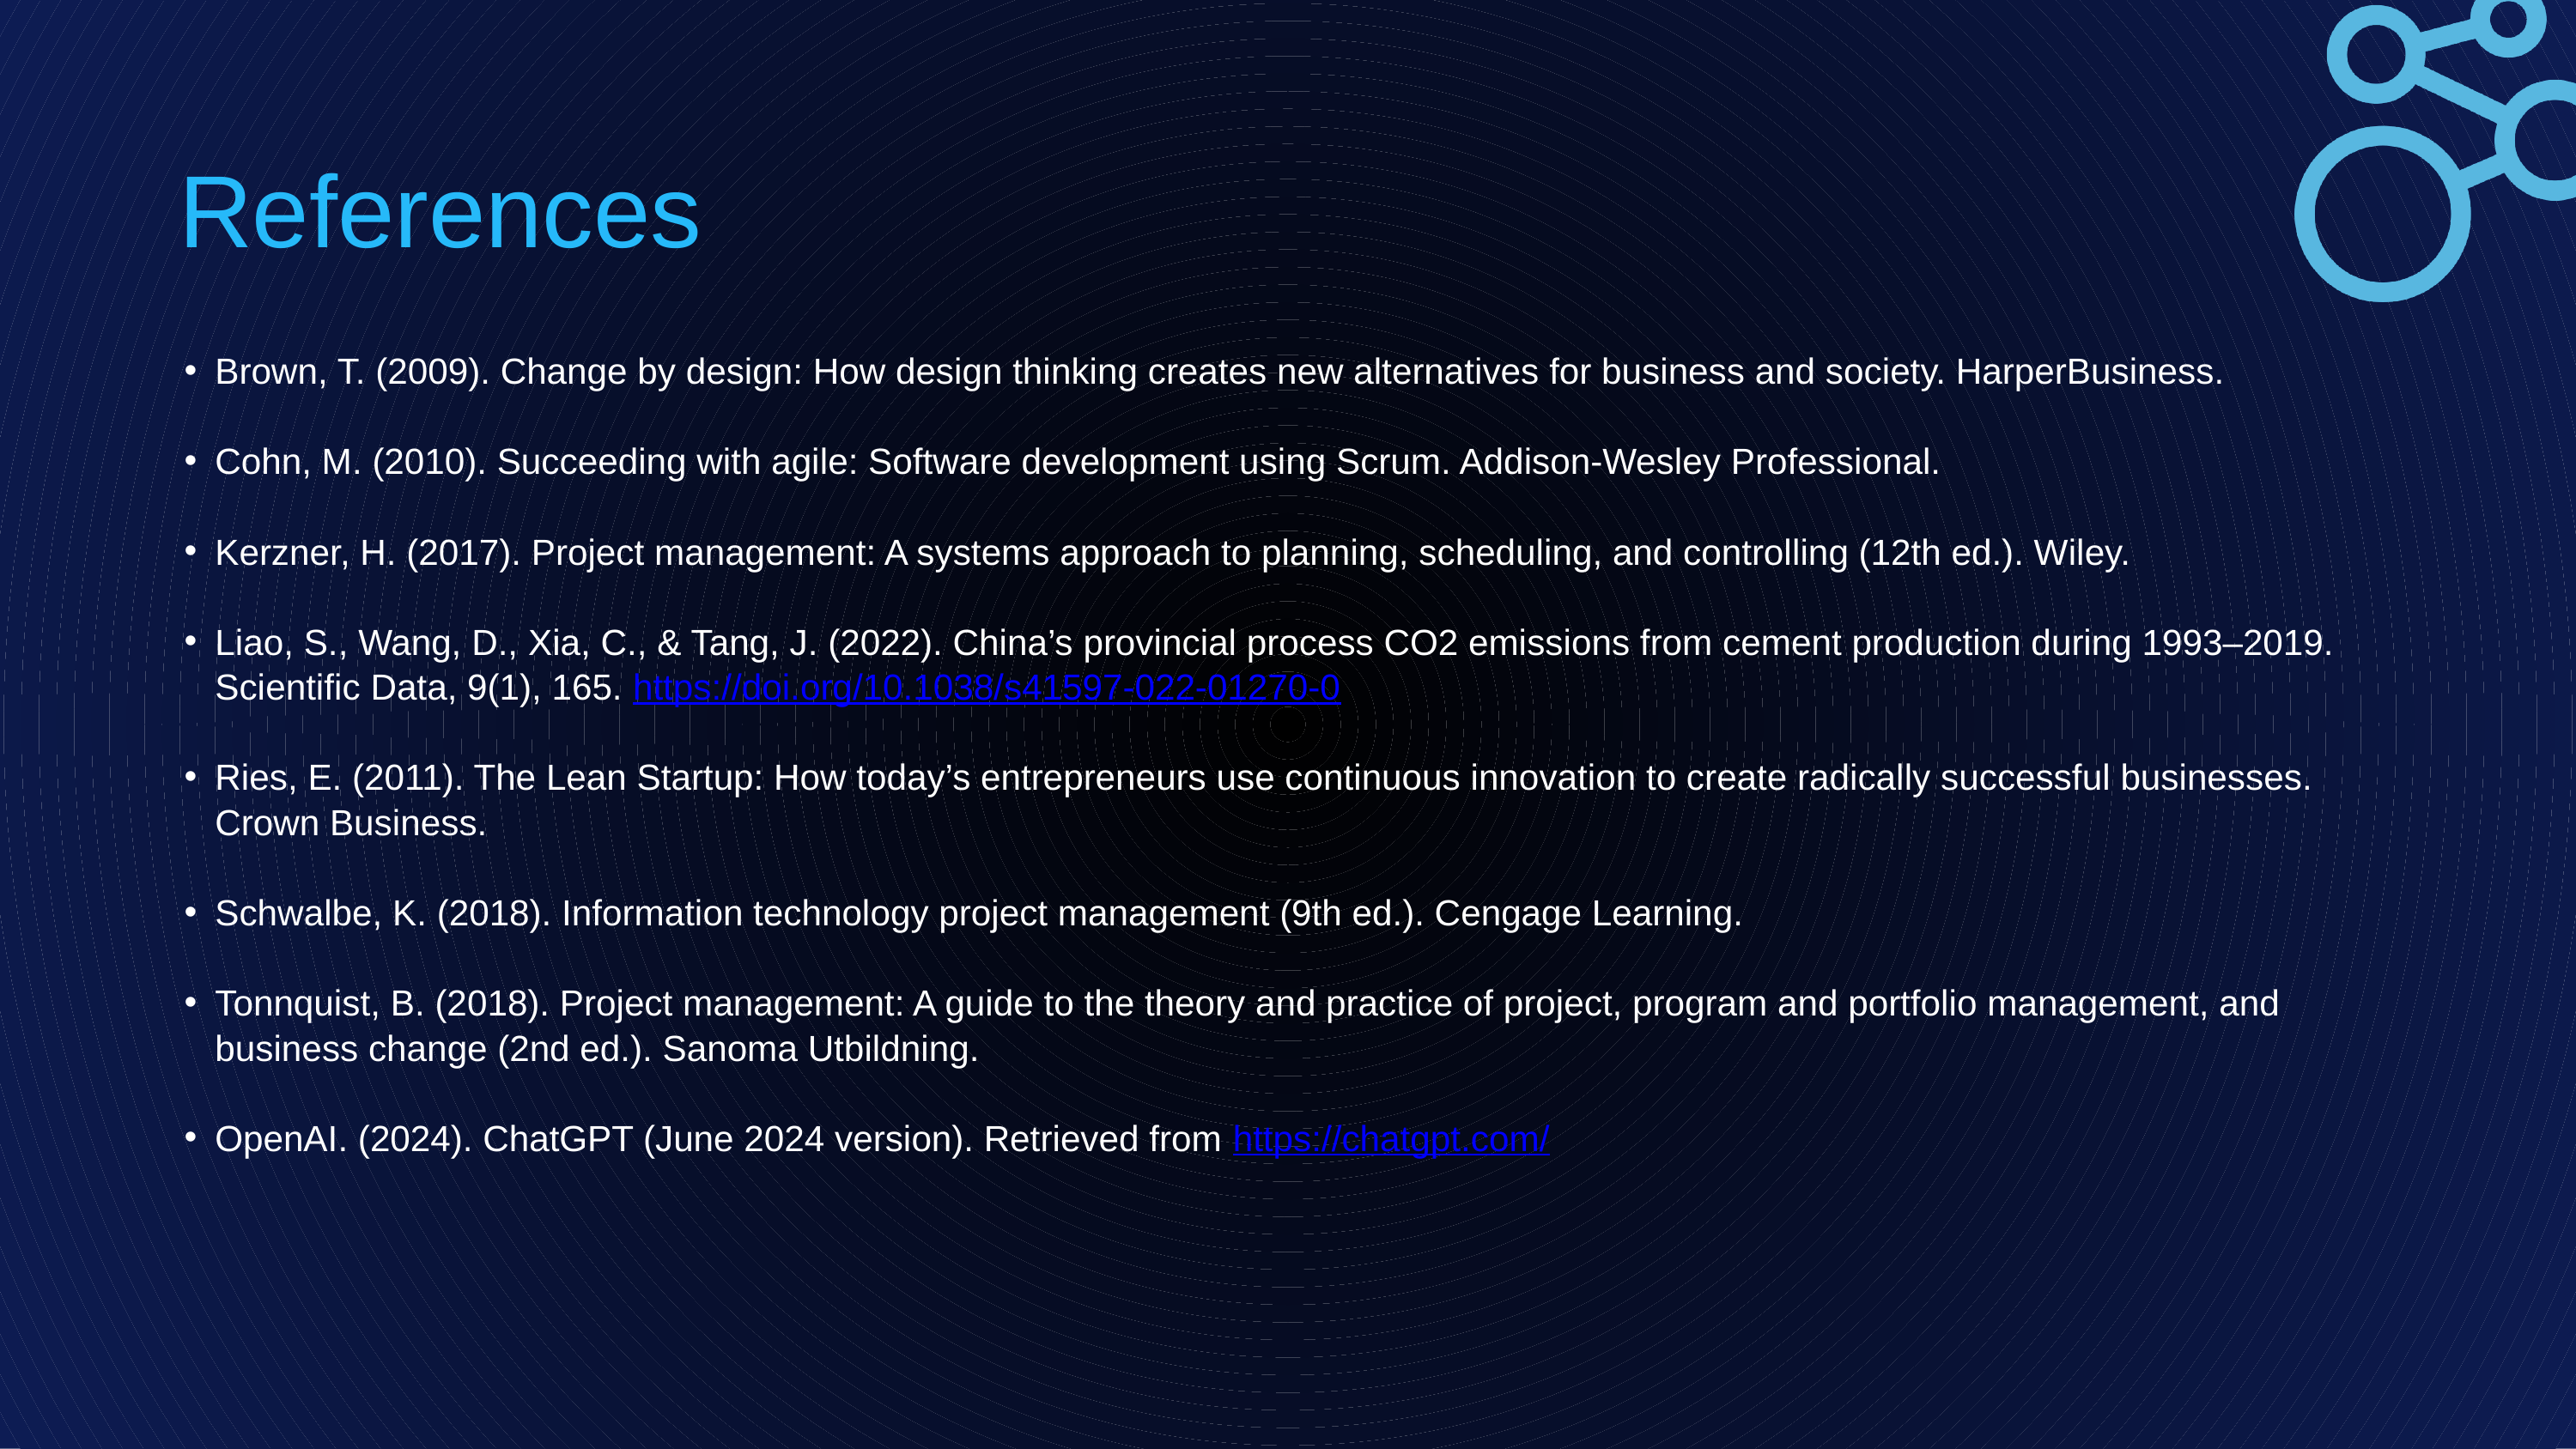

References
Brown, T. (2009). Change by design: How design thinking creates new alternatives for business and society. HarperBusiness.

Cohn, M. (2010). Succeeding with agile: Software development using Scrum. Addison-Wesley Professional.

Kerzner, H. (2017). Project management: A systems approach to planning, scheduling, and controlling (12th ed.). Wiley.

Liao, S., Wang, D., Xia, C., & Tang, J. (2022). China’s provincial process CO2 emissions from cement production during 1993–2019. Scientific Data, 9(1), 165. https://doi.org/10.1038/s41597-022-01270-0

Ries, E. (2011). The Lean Startup: How today’s entrepreneurs use continuous innovation to create radically successful businesses. Crown Business.

Schwalbe, K. (2018). Information technology project management (9th ed.). Cengage Learning.

Tonnquist, B. (2018). Project management: A guide to the theory and practice of project, program and portfolio management, and business change (2nd ed.). Sanoma Utbildning.

OpenAI. (2024). ChatGPT (June 2024 version). Retrieved from https://chatgpt.com/